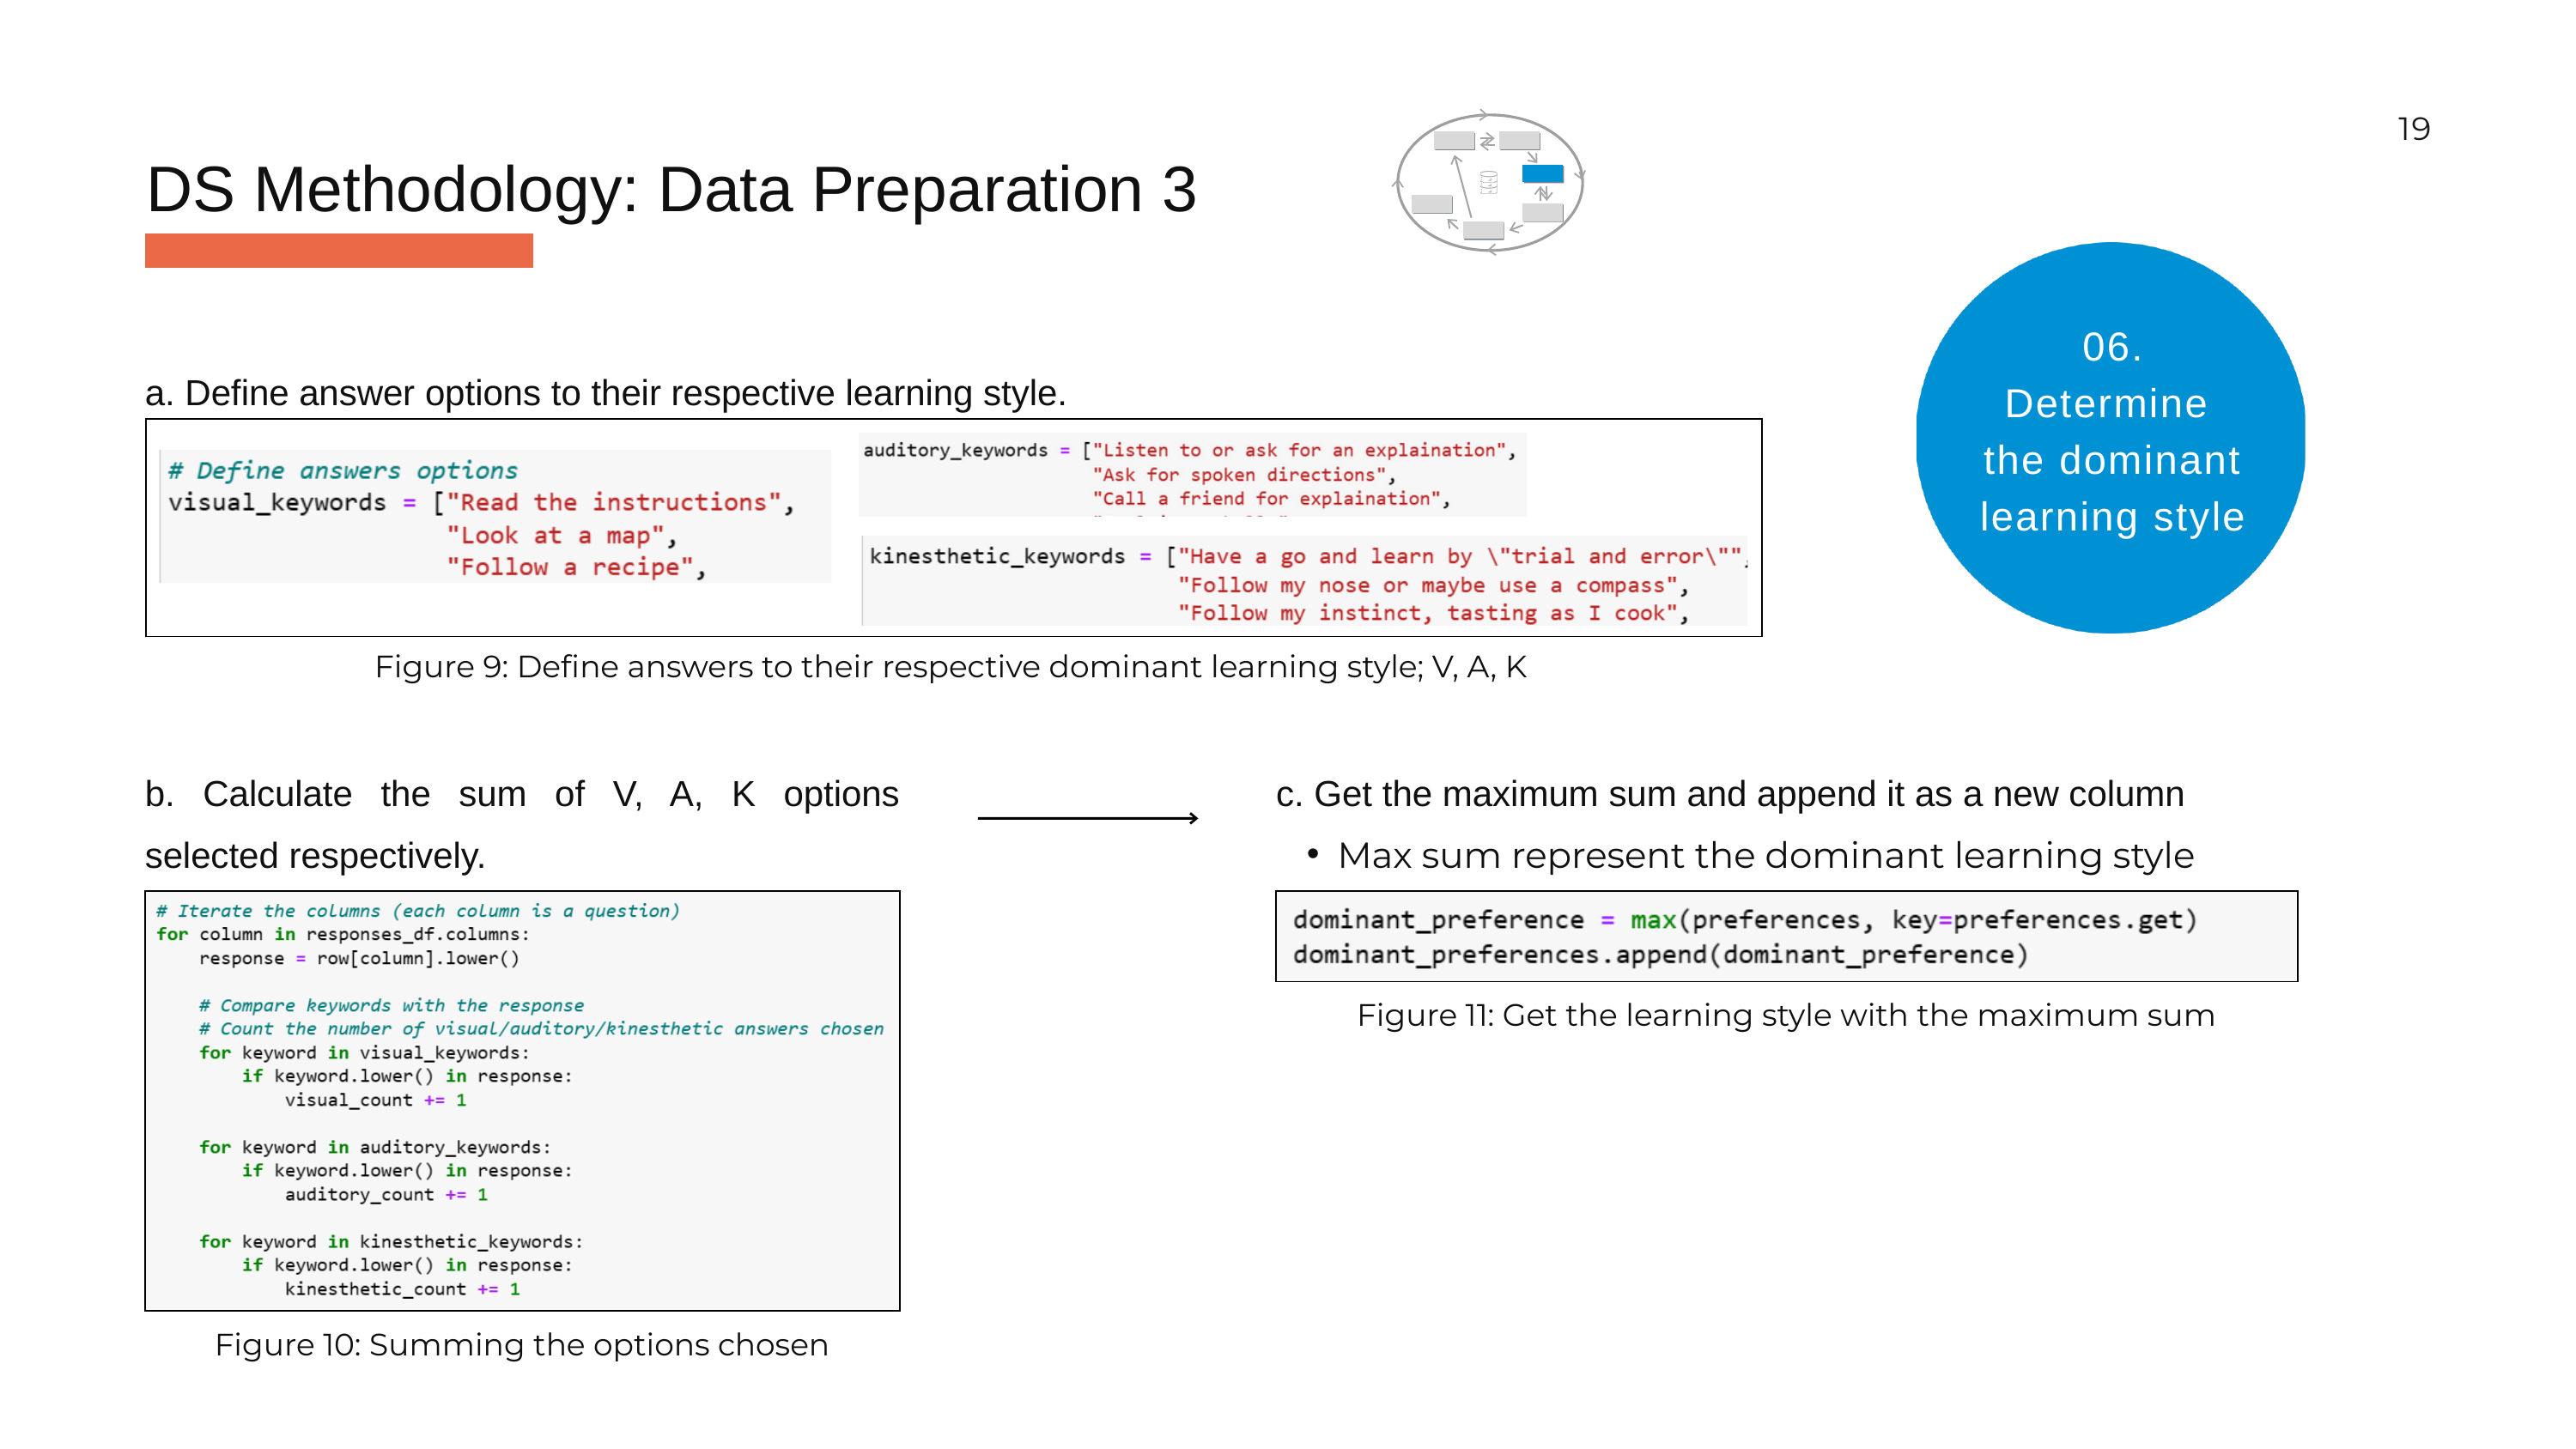

19

DS Methodology: Data Preparation 3

06.
Determine
the dominant learning style
a. Define answer options to their respective learning style.

Figure 9: Define answers to their respective dominant learning style; V, A, K
b. Calculate the sum of V, A, K options selected respectively.
c. Get the maximum sum and append it as a new column
Max sum represent the dominant learning style

Figure 11: Get the learning style with the maximum sum
Figure 10: Summing the options chosen